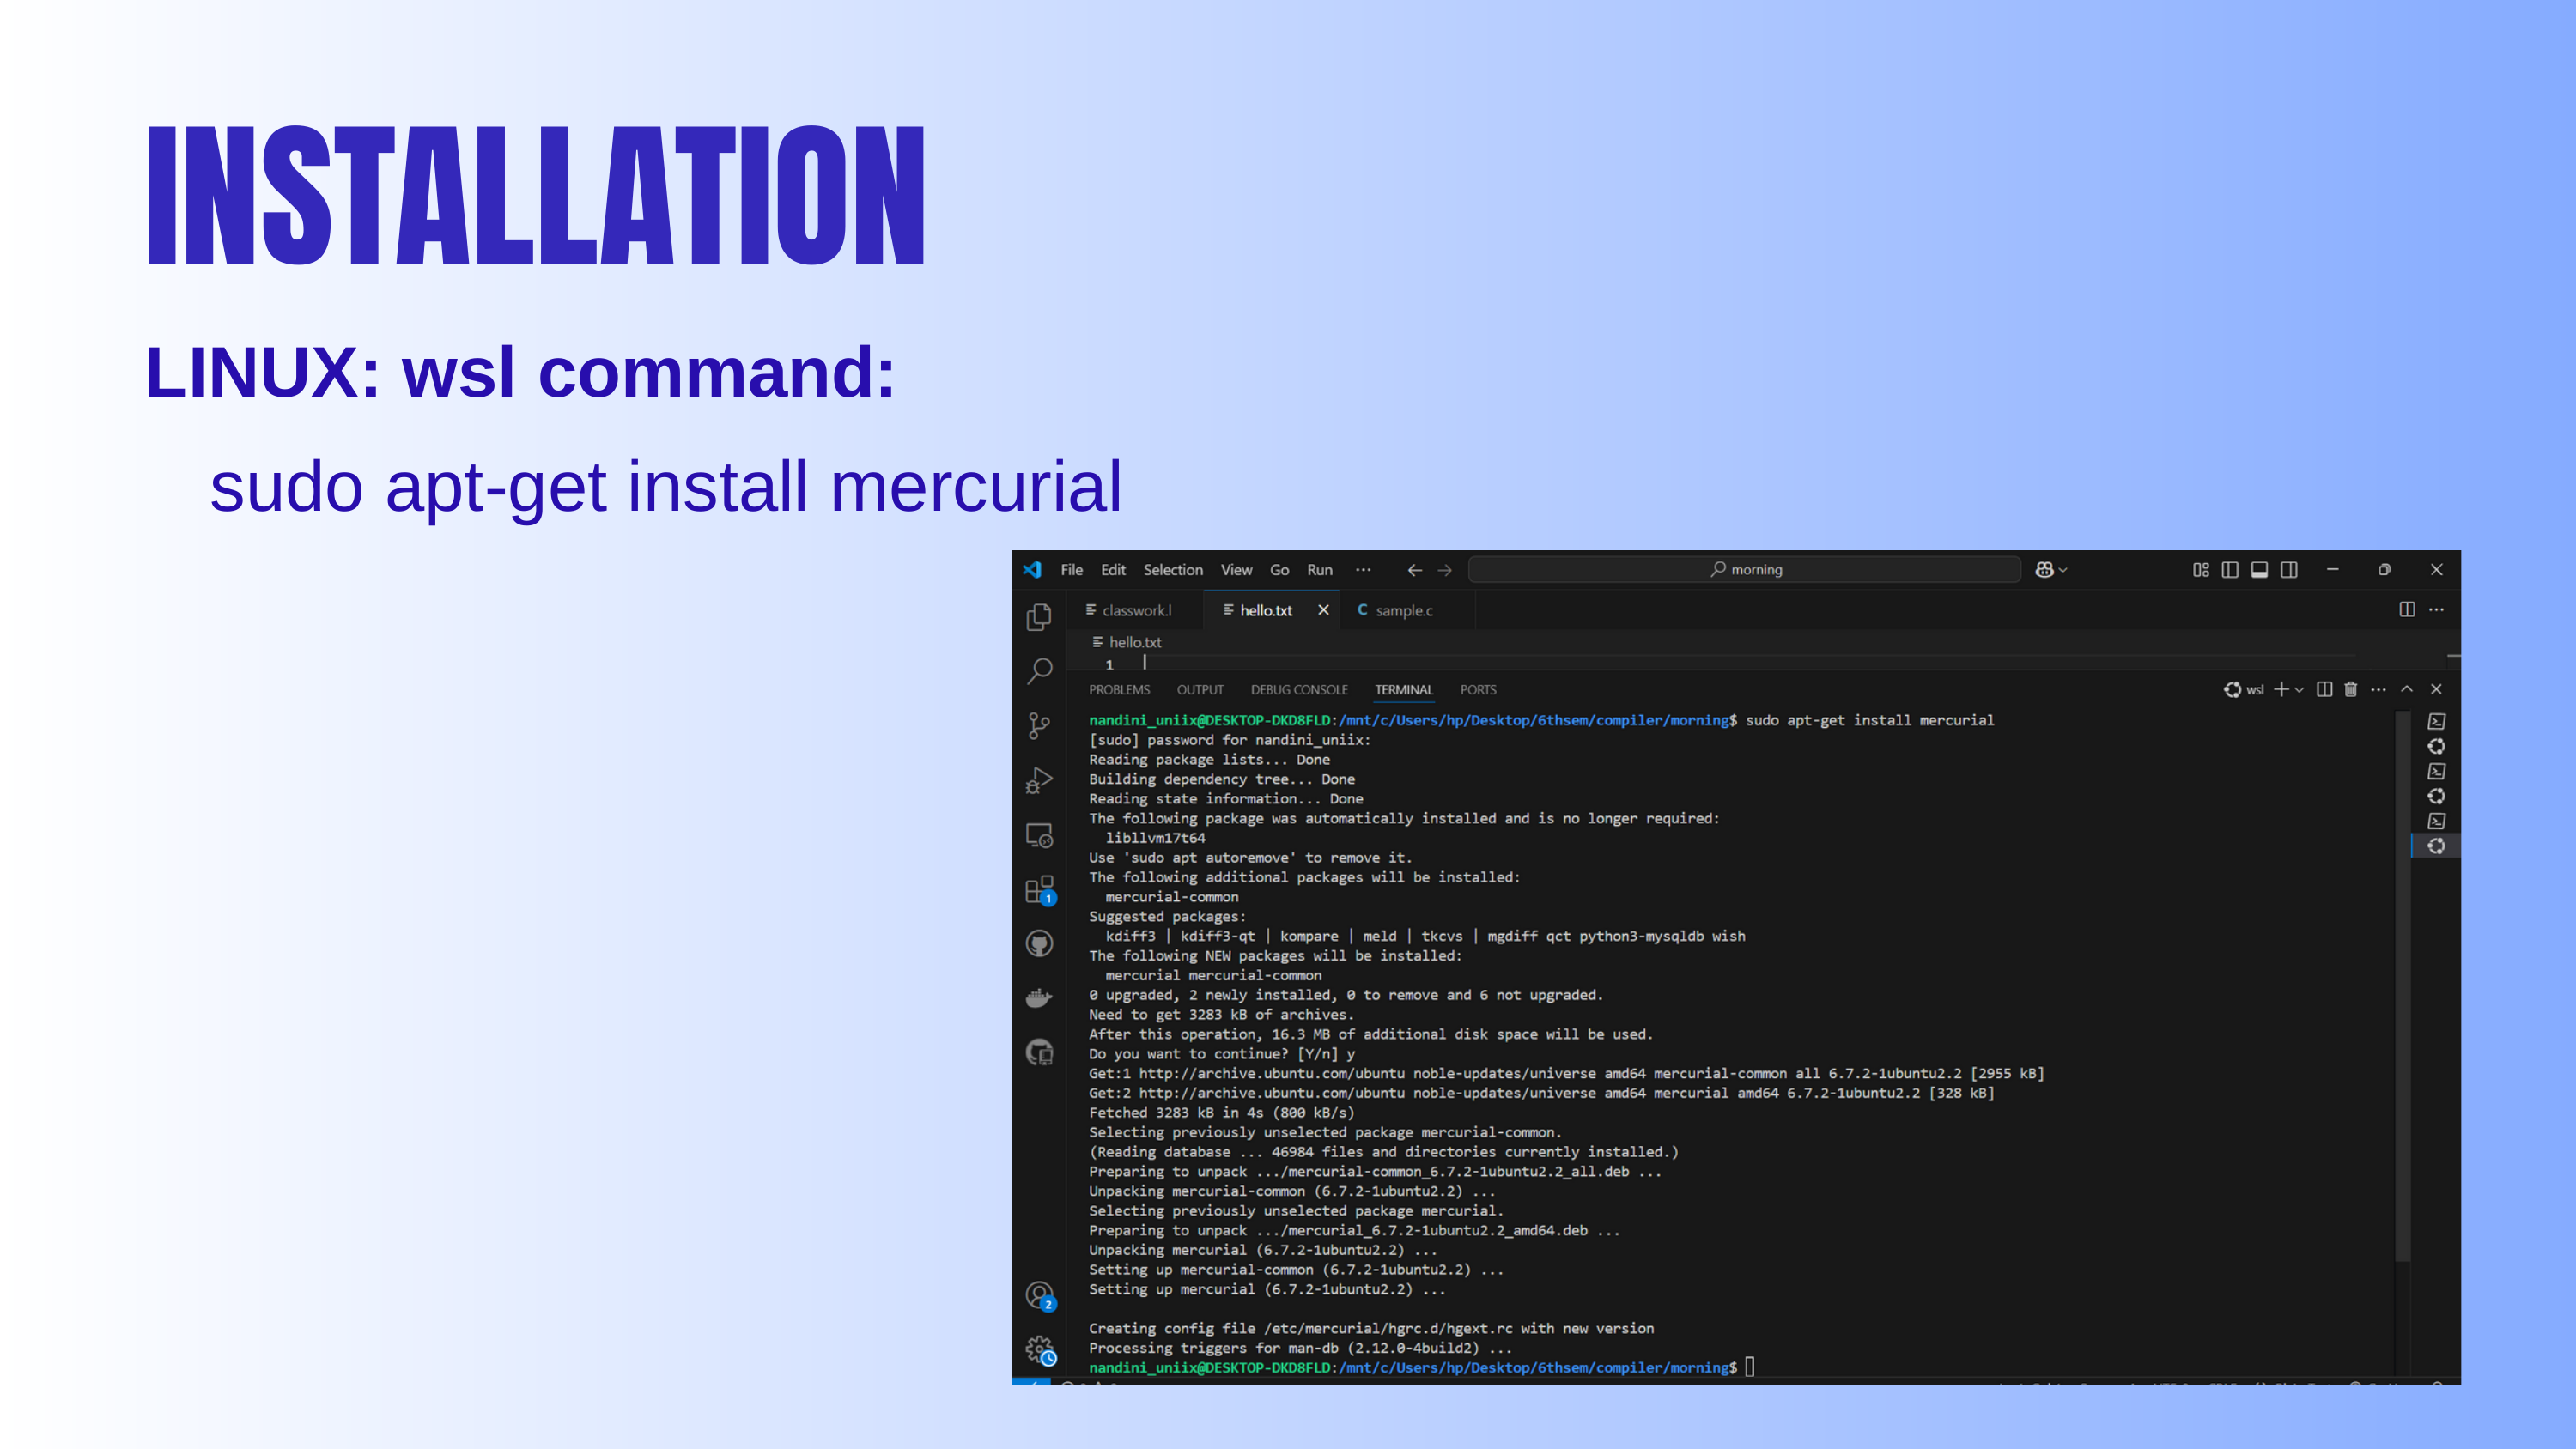

INSTALLATION
LINUX: wsl command:
sudo apt-get install mercurial